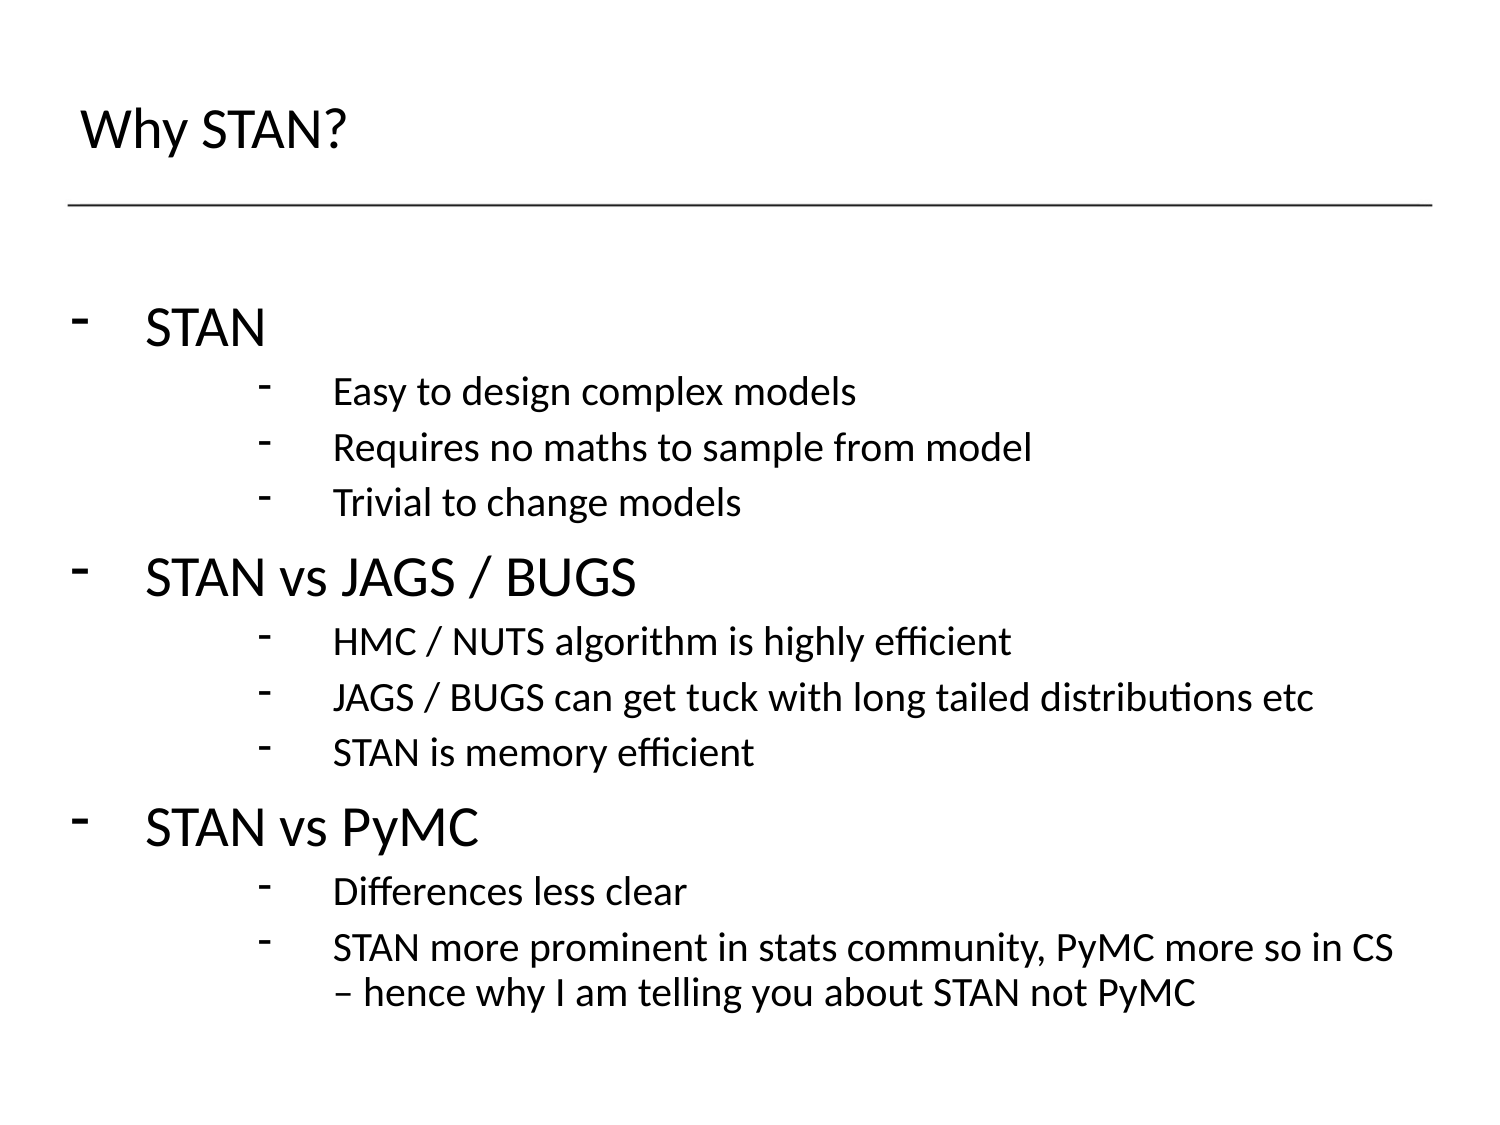

Why STAN?
STAN
Easy to design complex models
Requires no maths to sample from model
Trivial to change models
STAN vs JAGS / BUGS
HMC / NUTS algorithm is highly efficient
JAGS / BUGS can get tuck with long tailed distributions etc
STAN is memory efficient
STAN vs PyMC
Differences less clear
STAN more prominent in stats community, PyMC more so in CS – hence why I am telling you about STAN not PyMC